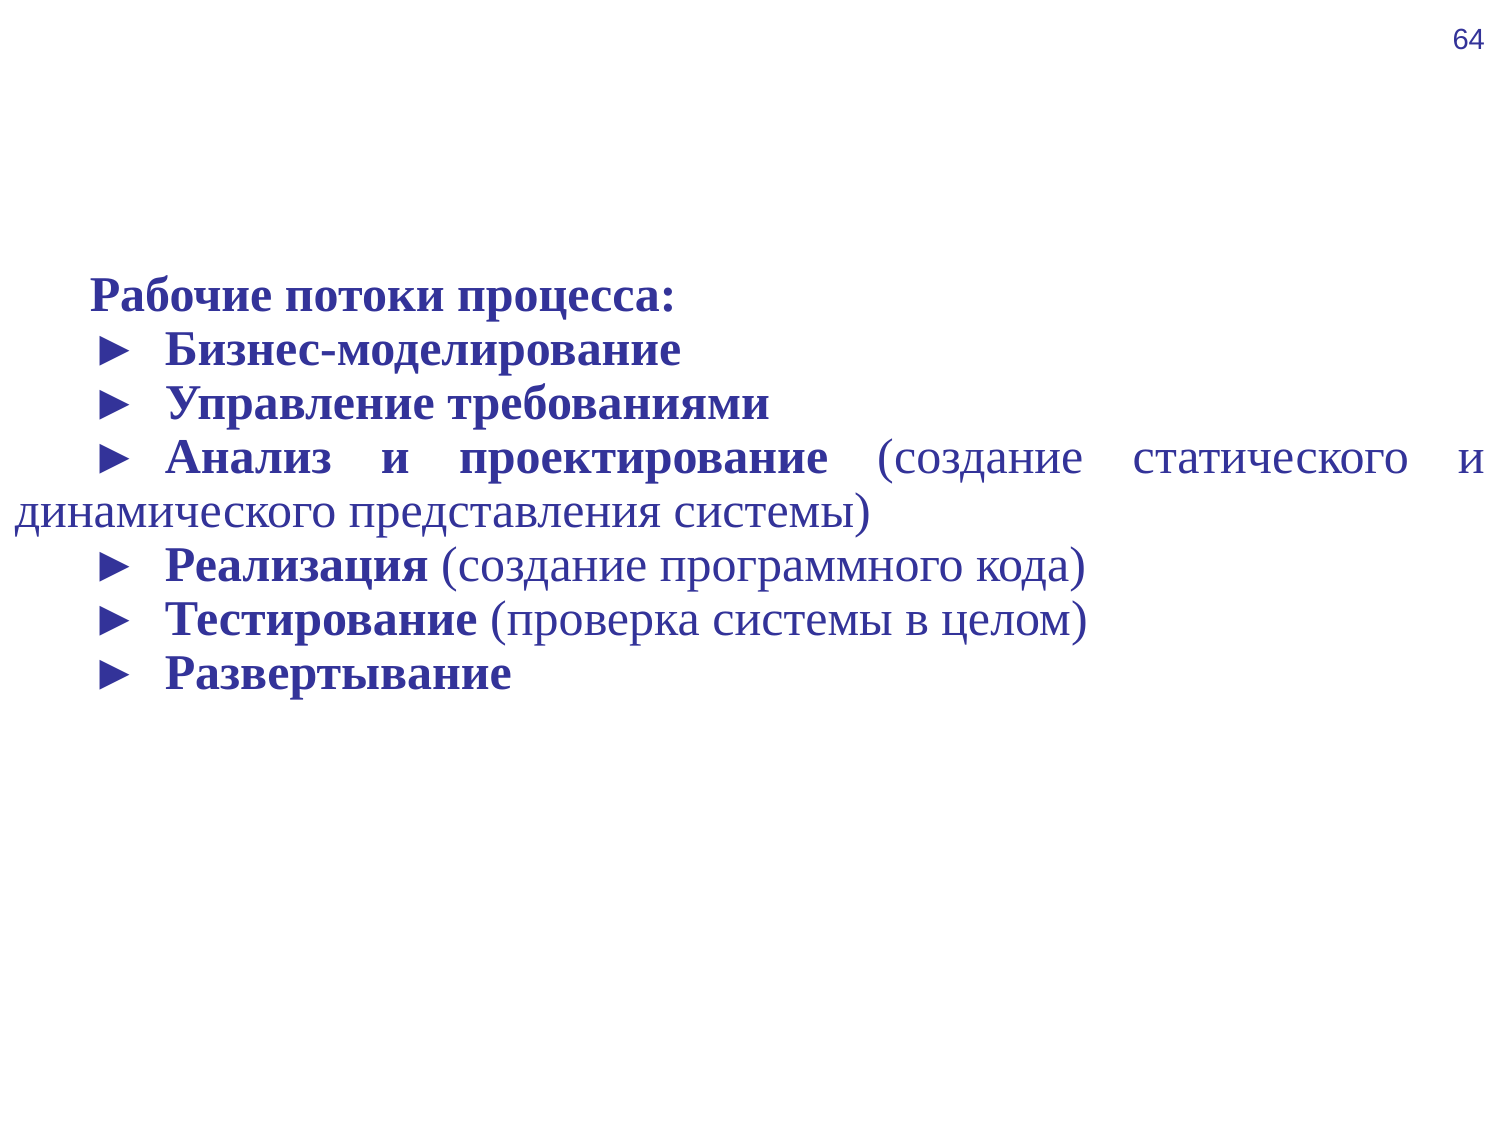

64
Рабочие потоки процесса:
►	Бизнес-моделирование
►	Управление требованиями
►	Анализ и проектирование (создание статического и динамического представления системы)
►	Реализация (создание программного кода)
►	Тестирование (проверка системы в целом)
►	Развертывание